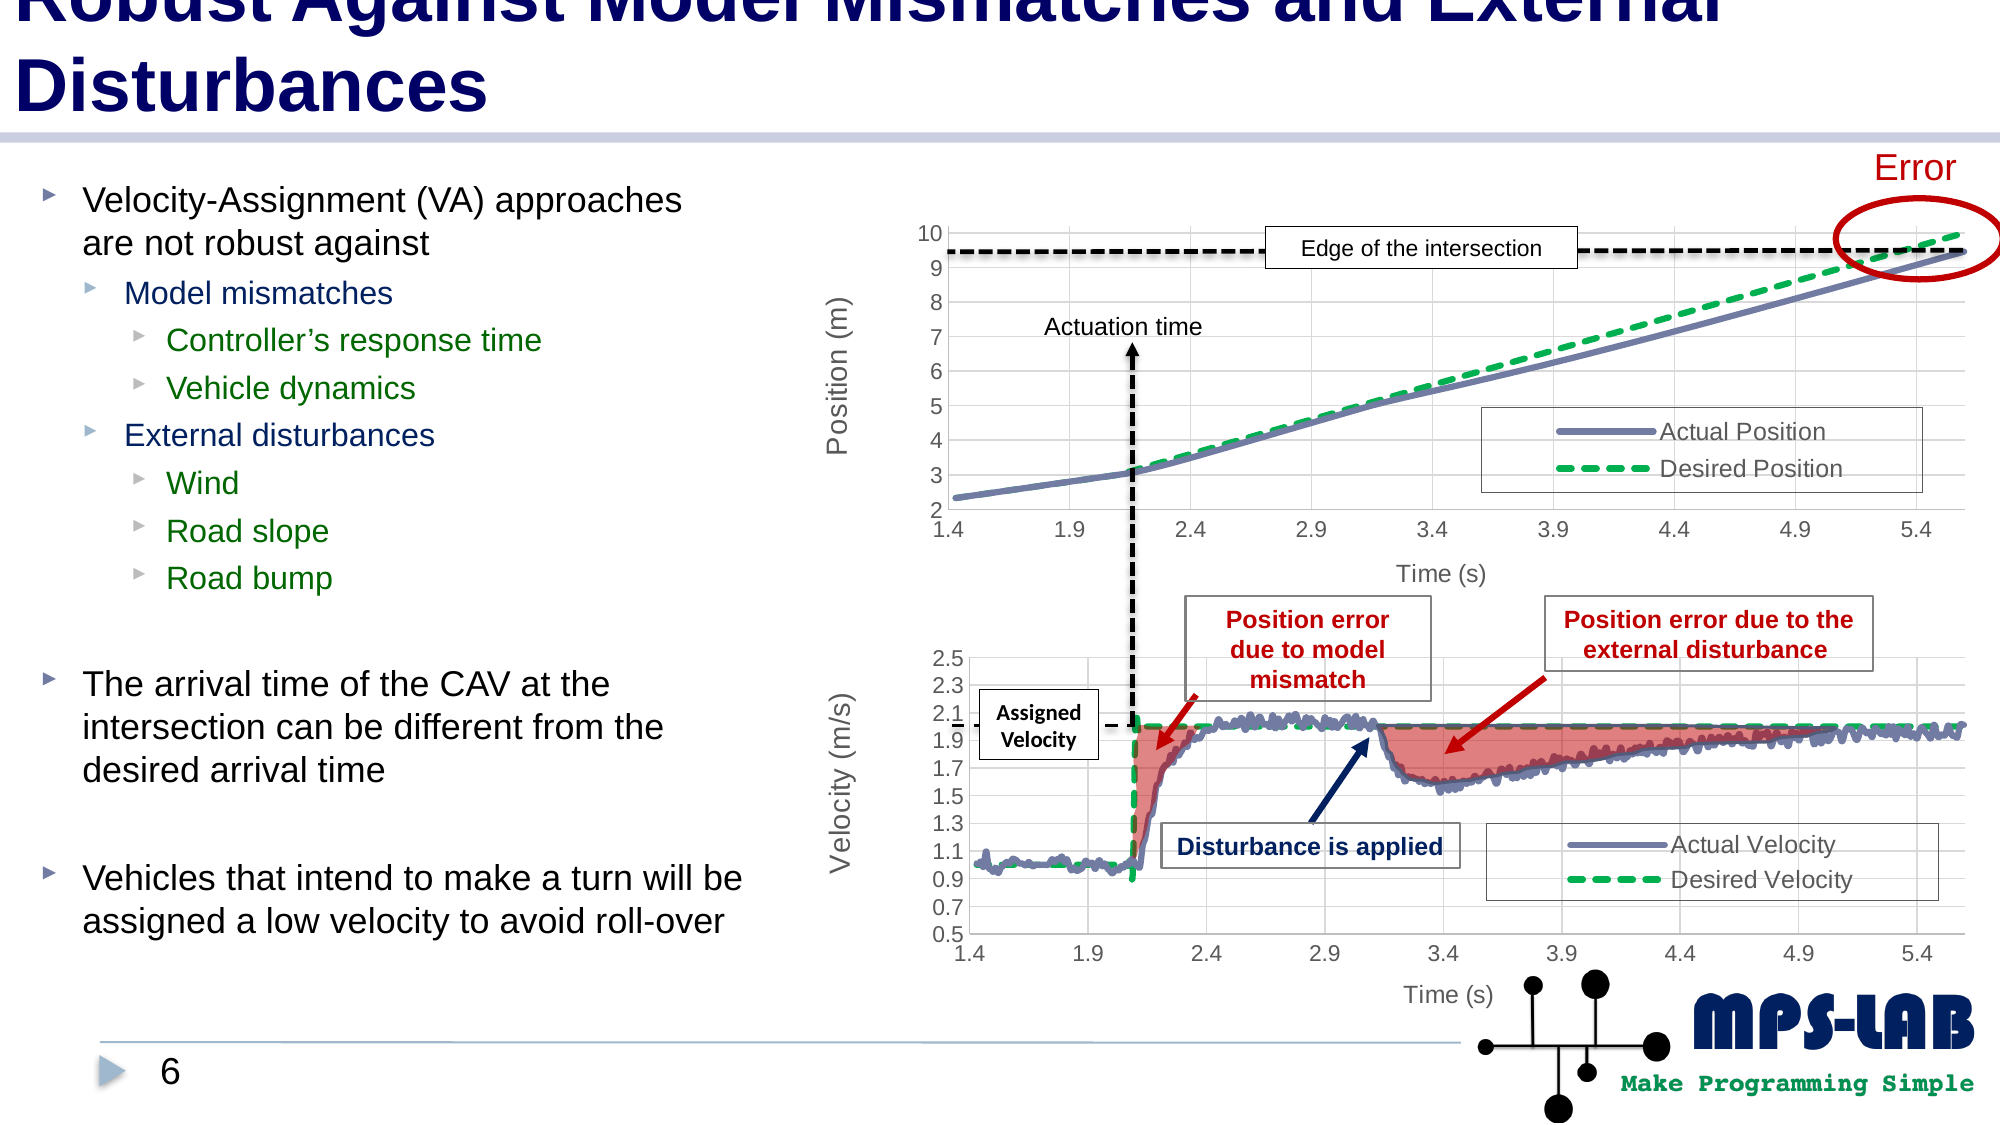

# Robust Against Model Mismatches and External Disturbances

### Chart

| Category | Actual Position | Desired Position |
|---|---|---|
Error

Edge of the intersection
Actuation time
Position error due to model mismatch

Position error due to the external disturbance

### Chart

| Category | Actual Velocity | Desired Velocity |
|---|---|---|
Disturbance is applied
Velocity-Assignment (VA) approaches are not robust against
Model mismatches
Controller’s response time
Vehicle dynamics
External disturbances
Wind
Road slope
Road bump

The arrival time of the CAV at the intersection can be different from the desired arrival time

Vehicles that intend to make a turn will be assigned a low velocity to avoid roll-over
Assigned Velocity
6